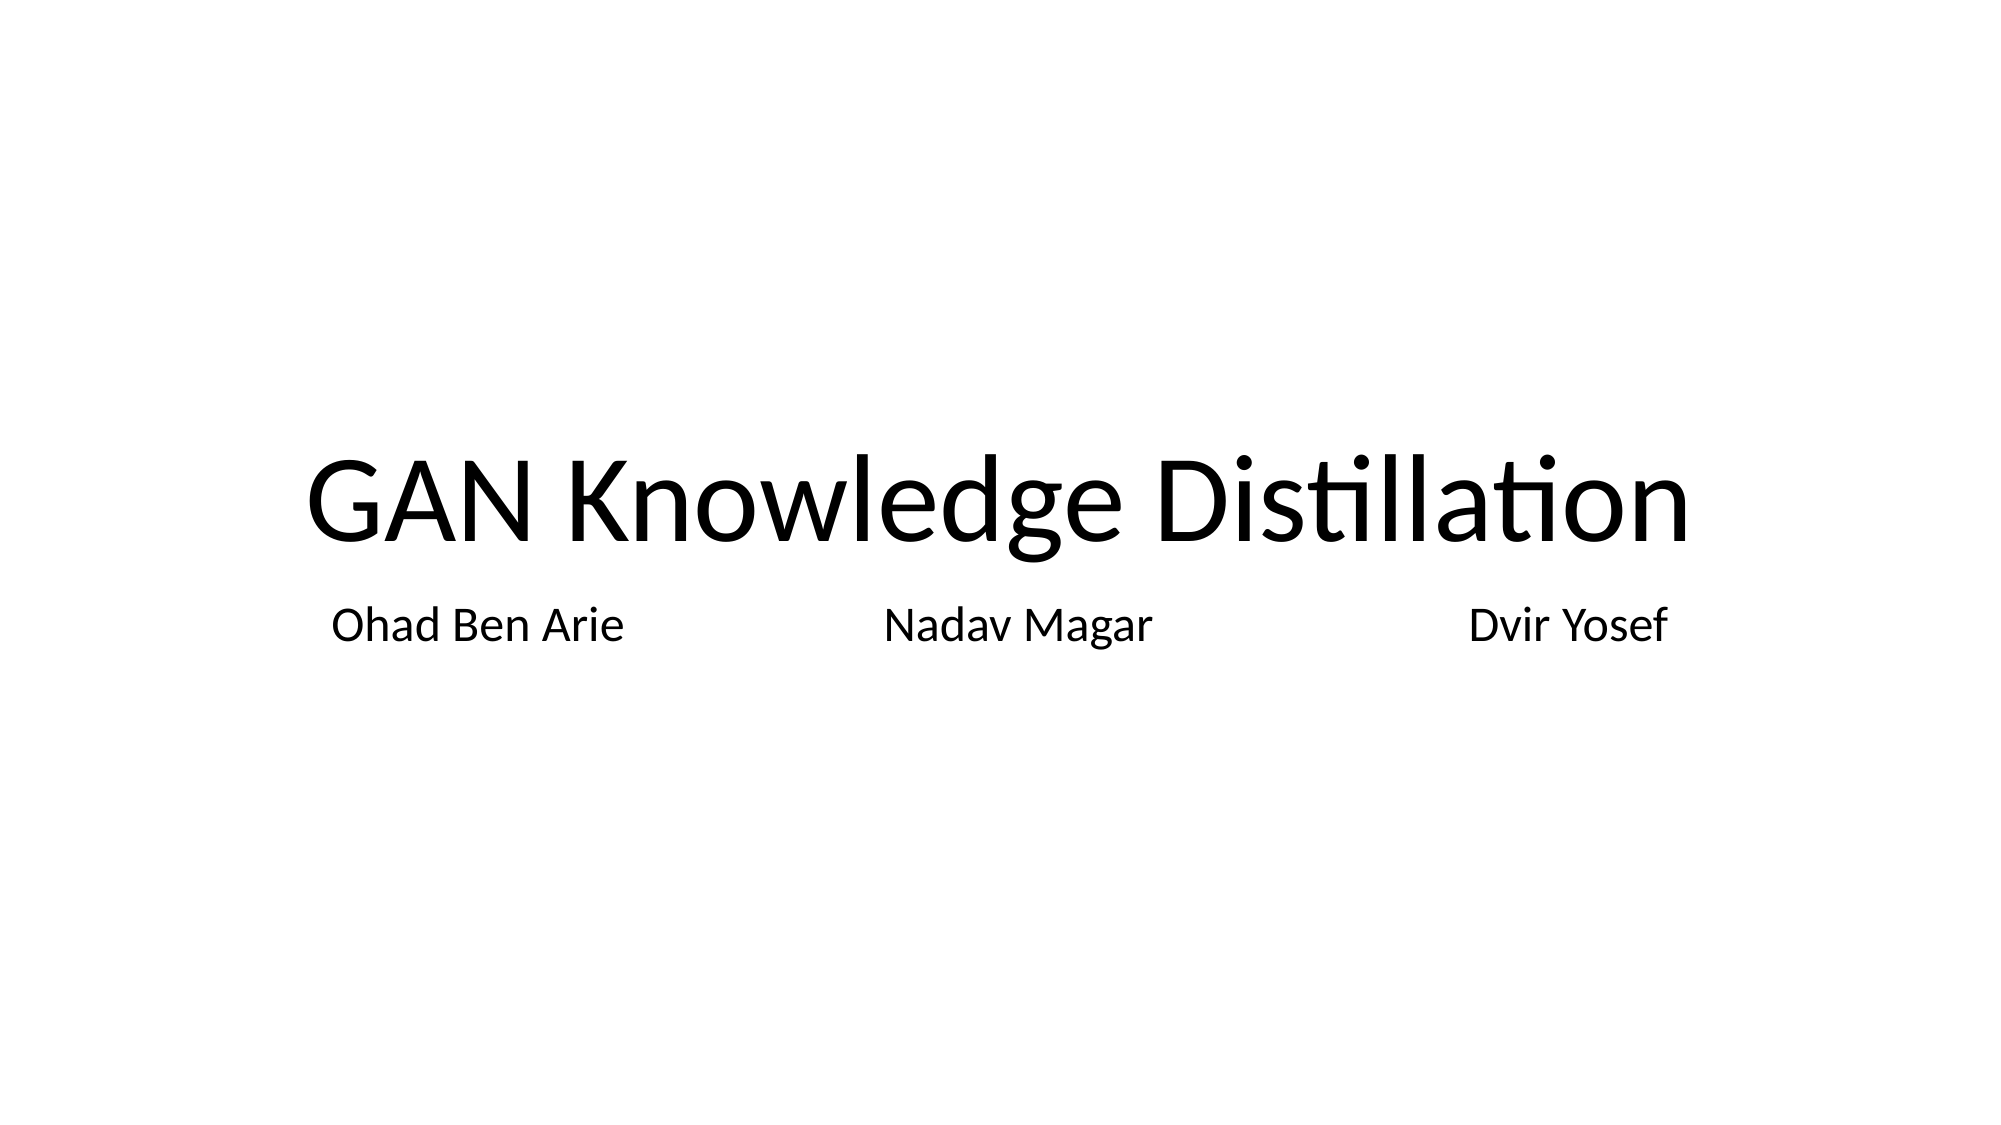

# GAN Knowledge Distillation
Ohad Ben Arie                       Nadav Magar                            Dvir Yosef